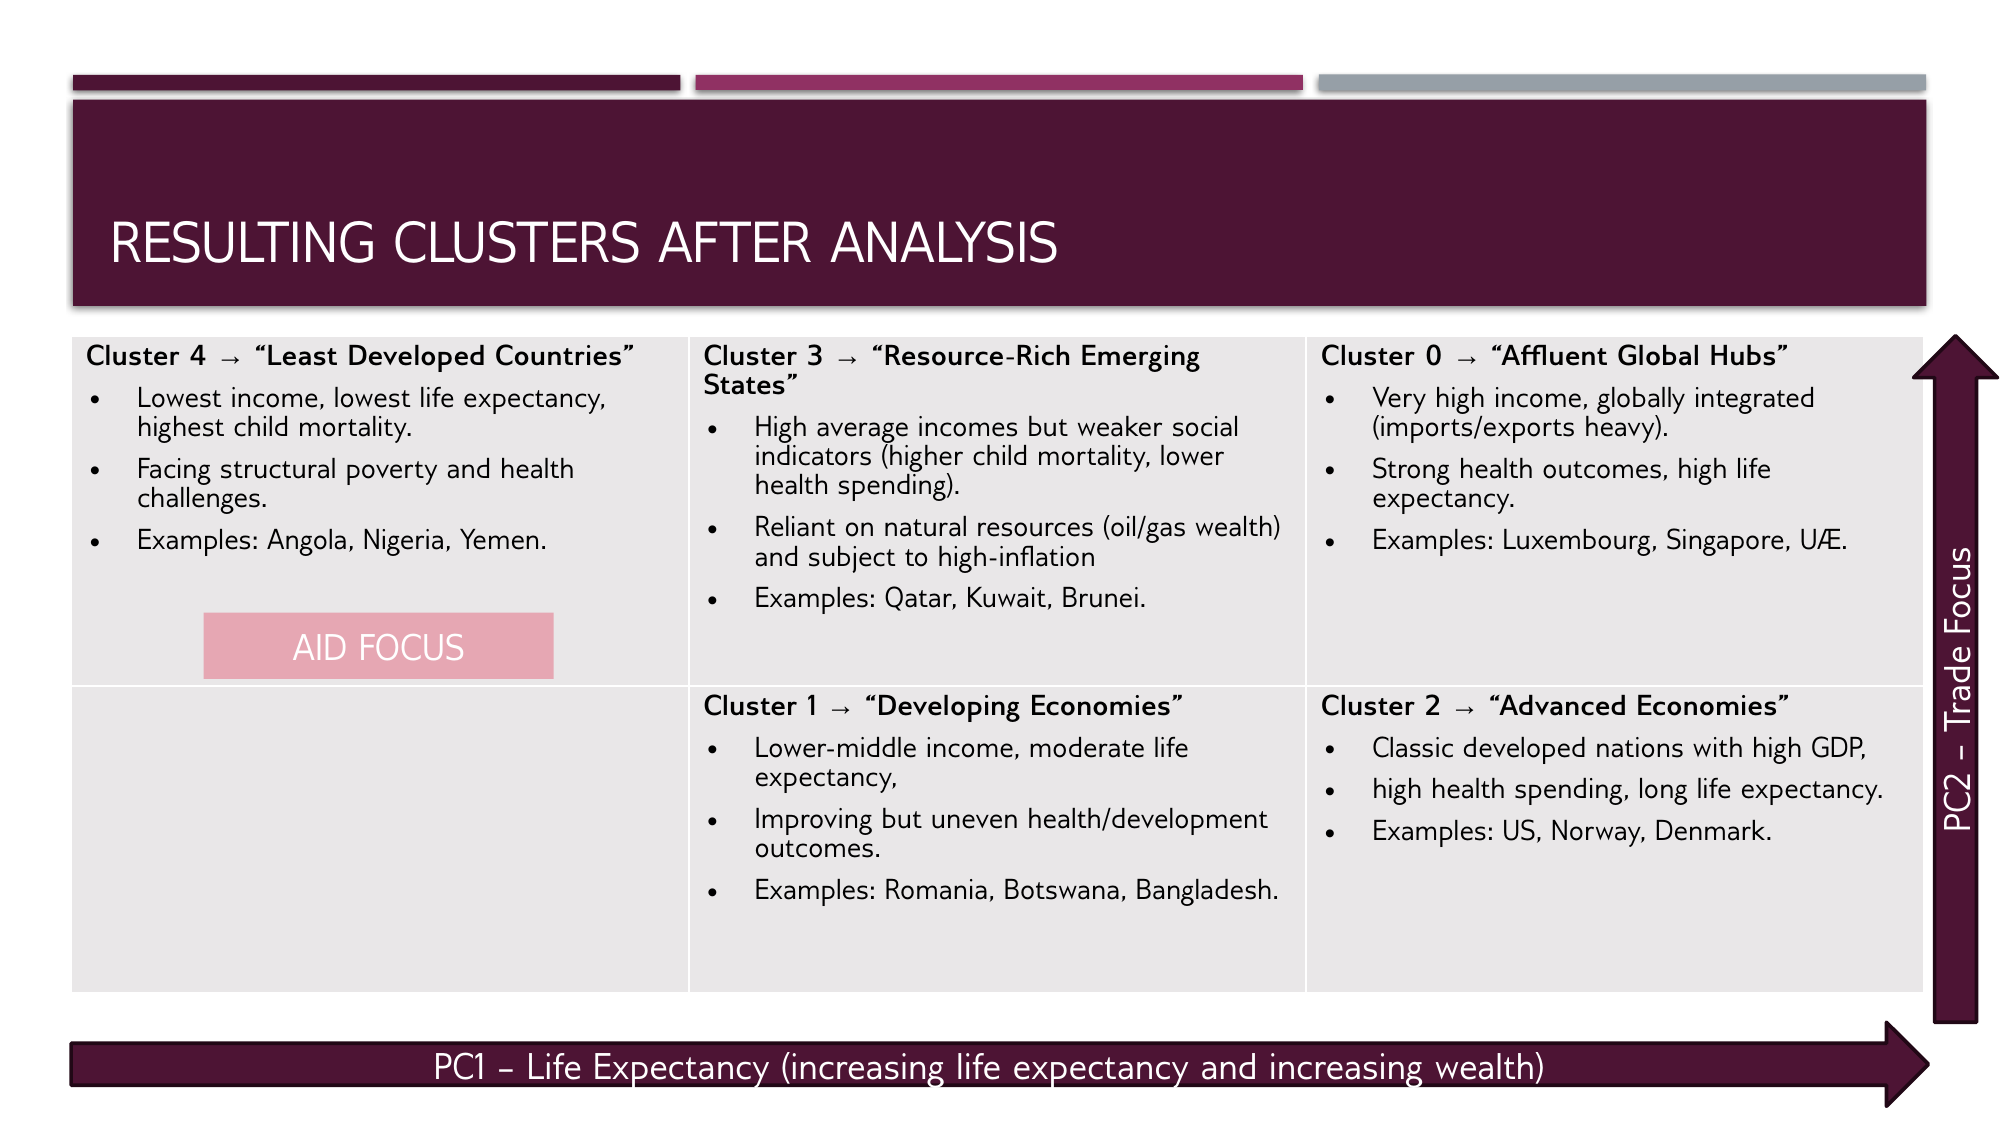

# ResuLTING CLuSTERS AFTER ANALYSIS
| Cluster 4 → “Least Developed Countries” Lowest income, lowest life expectancy, highest child mortality. Facing structural poverty and health challenges. Examples: Angola, Nigeria, Yemen. | Cluster 3 → “Resource-Rich Emerging States” High average incomes but weaker social indicators (higher child mortality, lower health spending). Reliant on natural resources (oil/gas wealth) and subject to high-inflation Examples: Qatar, Kuwait, Brunei. | Cluster 0 → “Affluent Global Hubs” Very high income, globally integrated (imports/exports heavy). Strong health outcomes, high life expectancy. Examples: Luxembourg, Singapore, UAE. |
| --- | --- | --- |
|  | Cluster 1 → “Developing Economies” Lower-middle income, moderate life expectancy, Improving but uneven health/development outcomes. Examples: Romania, Botswana, Bangladesh. | Cluster 2 → “Advanced Economies” Classic developed nations with high GDP, high health spending, long life expectancy. Examples: US, Norway, Denmark. |

AID FOCUS
PC2 – Trade Focus
PC1 – Life Expectancy (increasing life expectancy and increasing wealth)